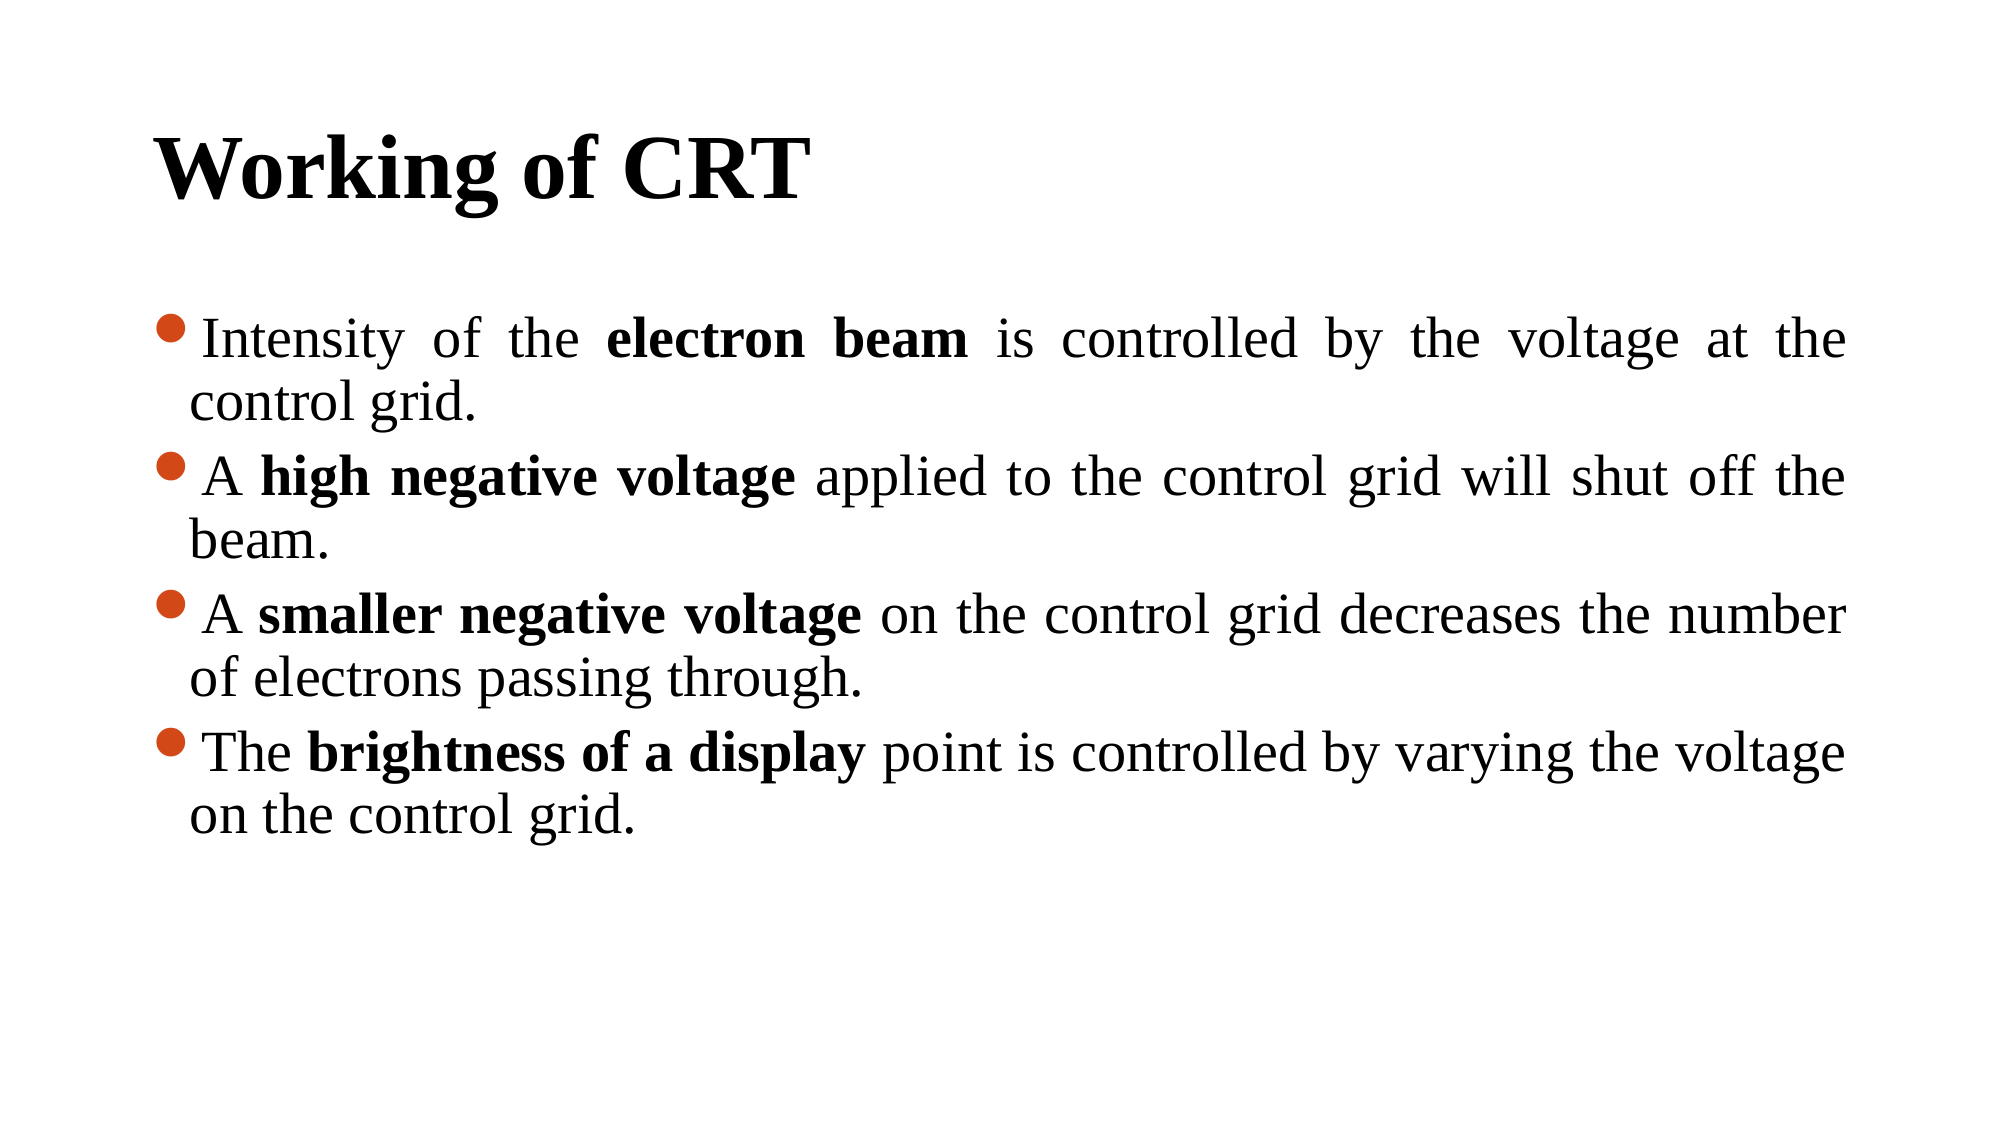

# Working of CRT
Intensity of the electron beam is controlled by the voltage at the control grid.
A high negative voltage applied to the control grid will shut off the beam.
A smaller negative voltage on the control grid decreases the number of electrons passing through.
The brightness of a display point is controlled by varying the voltage on the control grid.